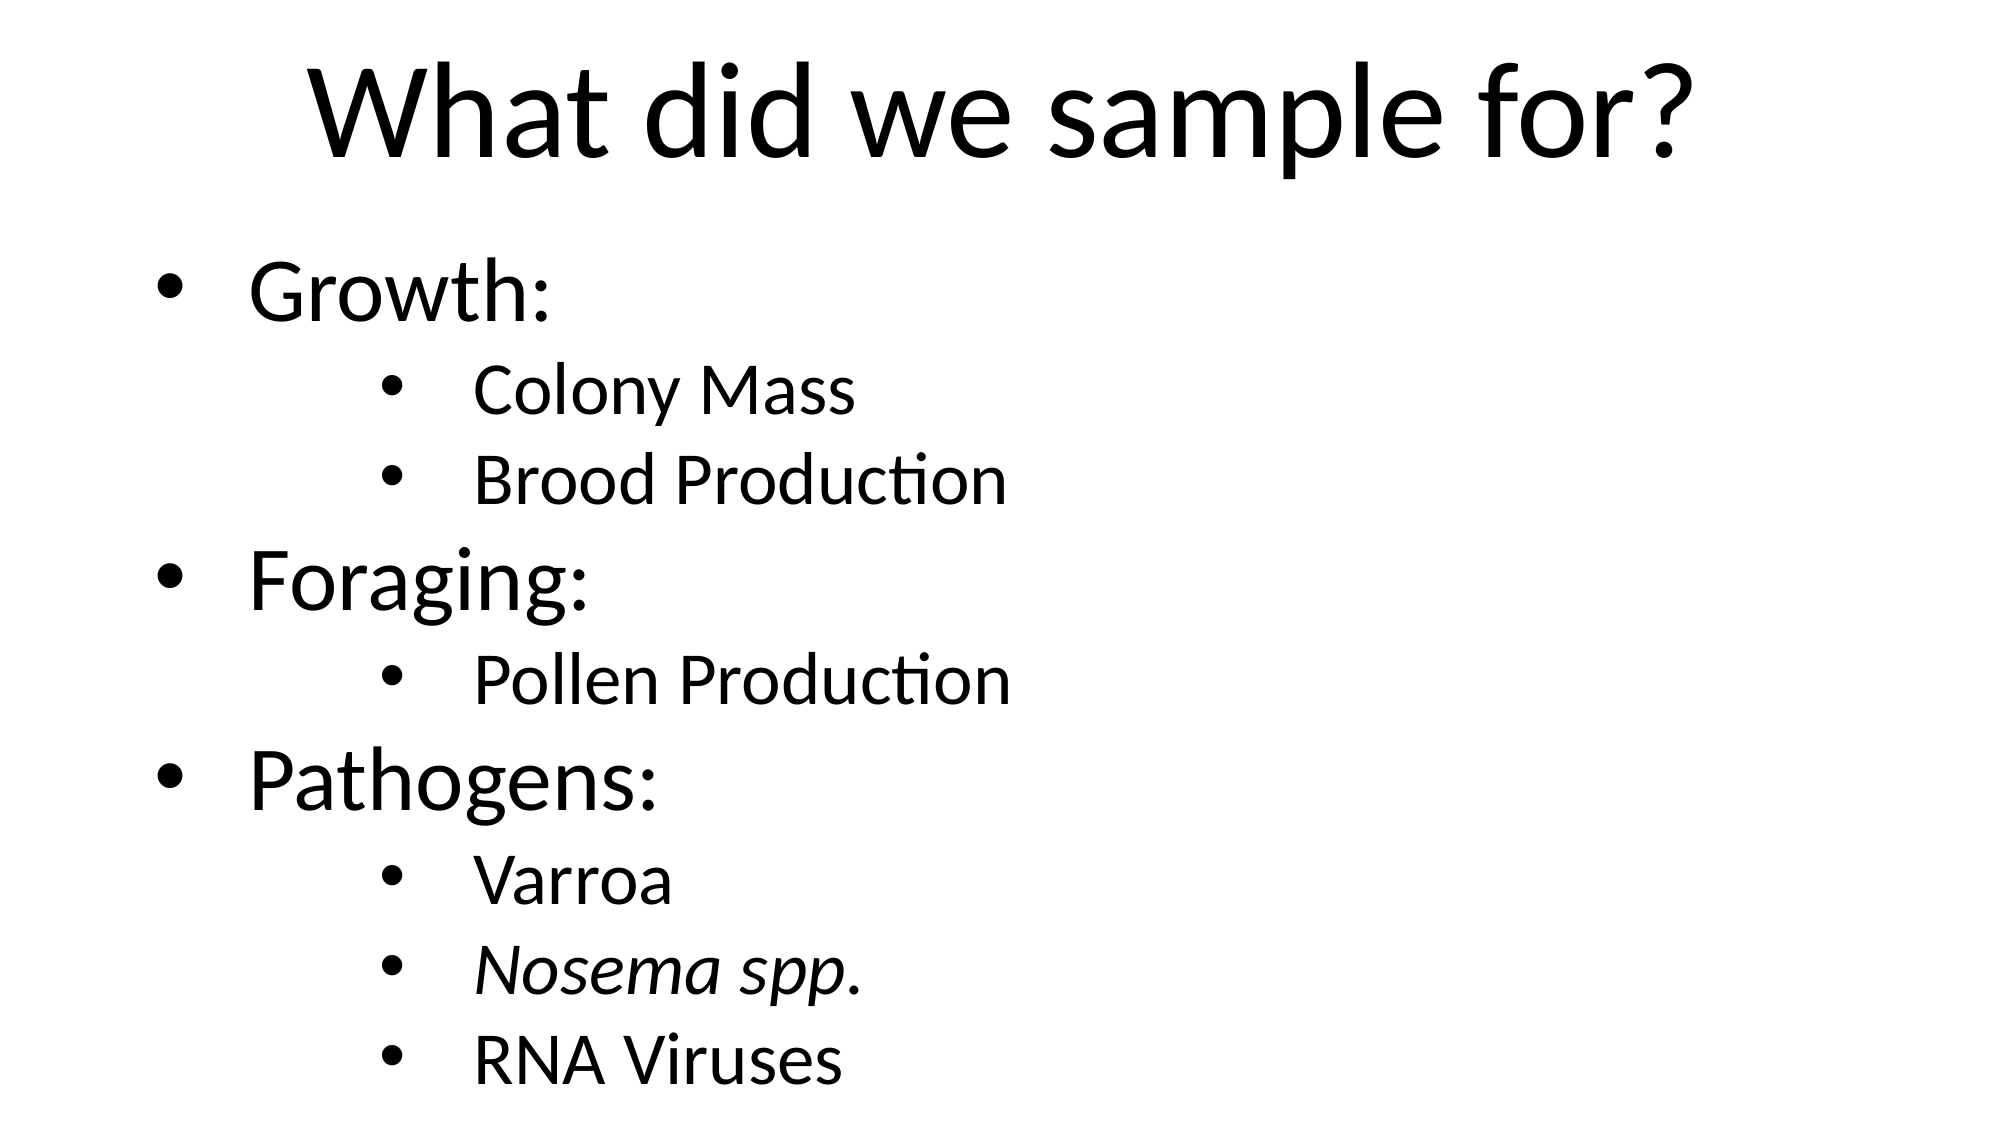

# What did we sample for?
Growth:
Colony Mass
Brood Production
Foraging:
Pollen Production
Pathogens:
Varroa
Nosema spp.
RNA Viruses